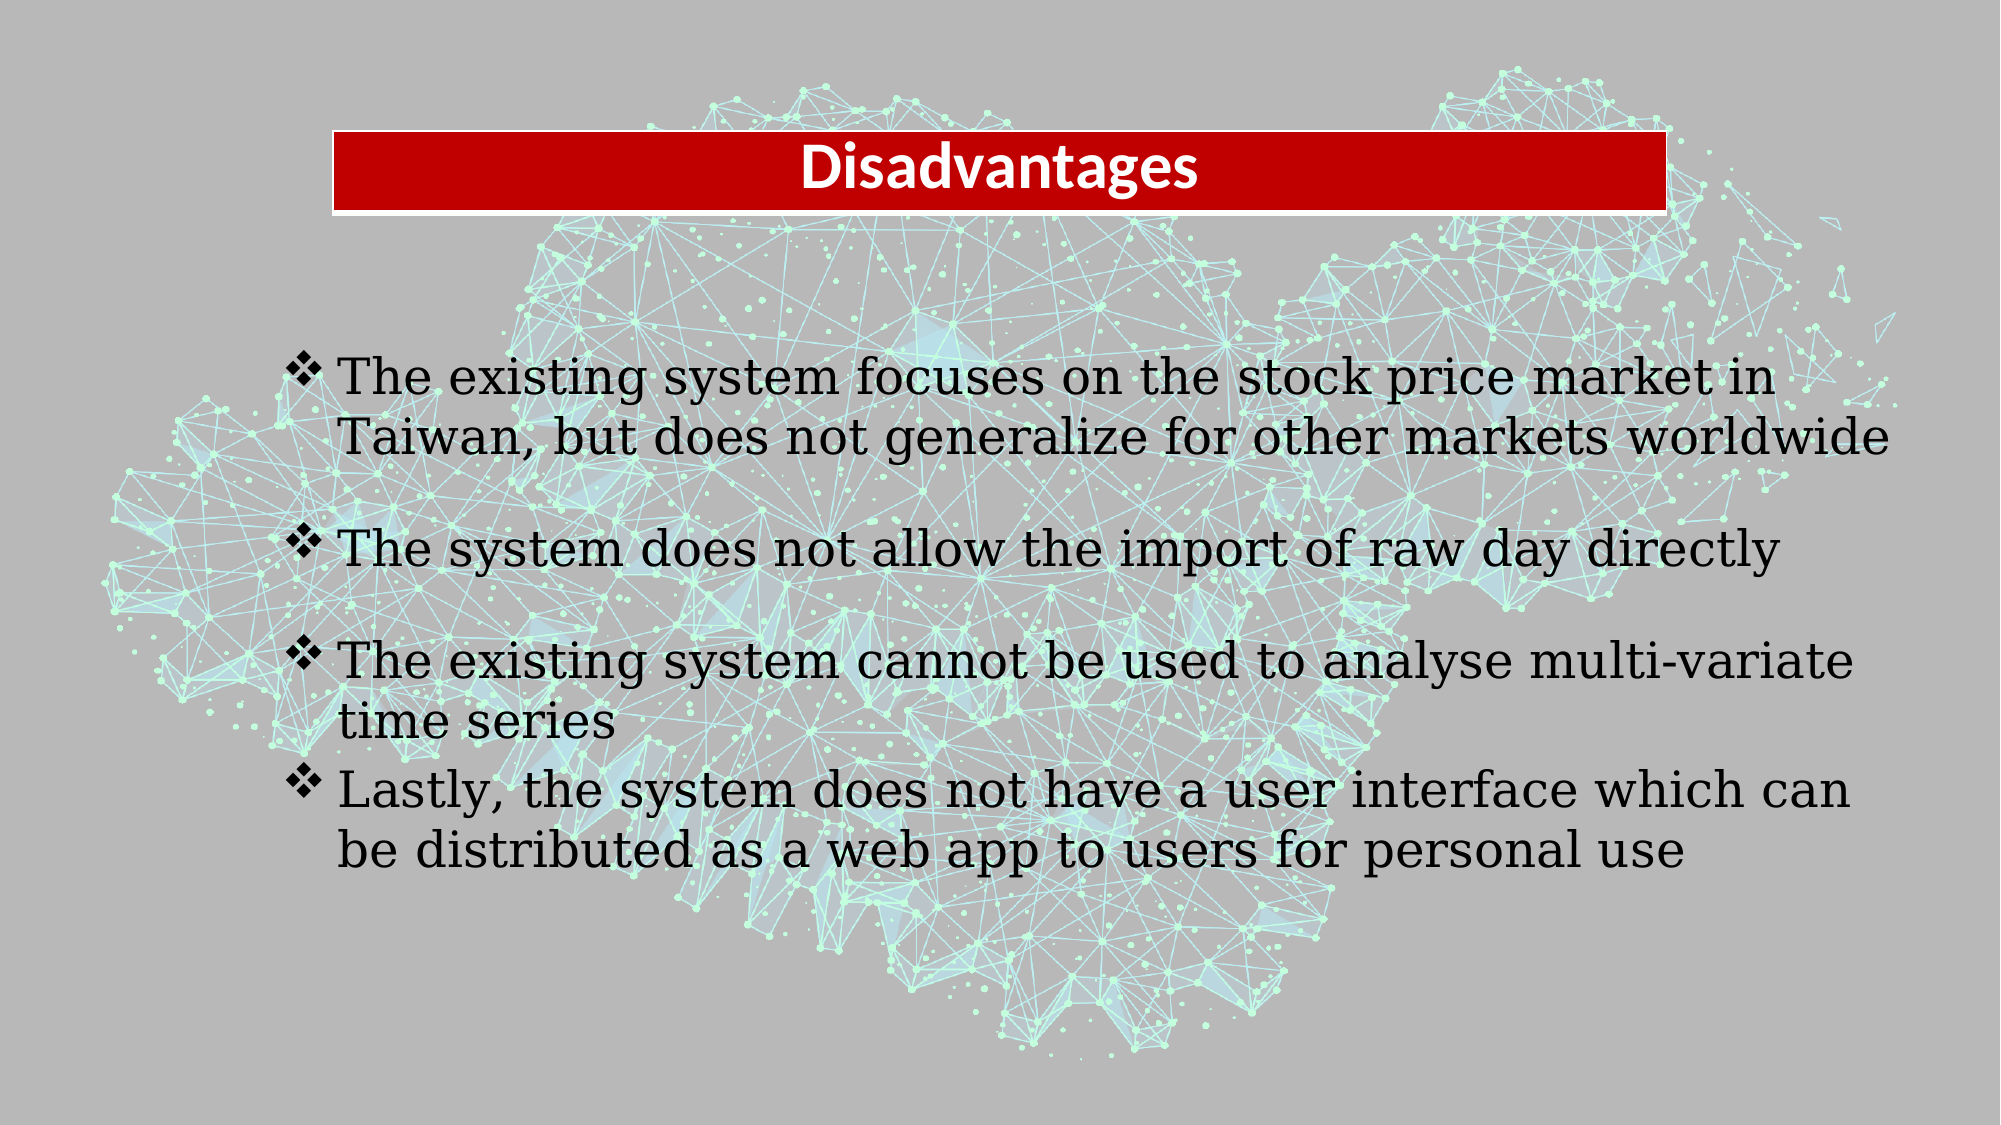

| Disadvantages |
| --- |
The existing system focuses on the stock price market in Taiwan, but does not generalize for other markets worldwide
The system does not allow the import of raw day directly
The existing system cannot be used to analyse multi-variate time series
Lastly, the system does not have a user interface which can be distributed as a web app to users for personal use